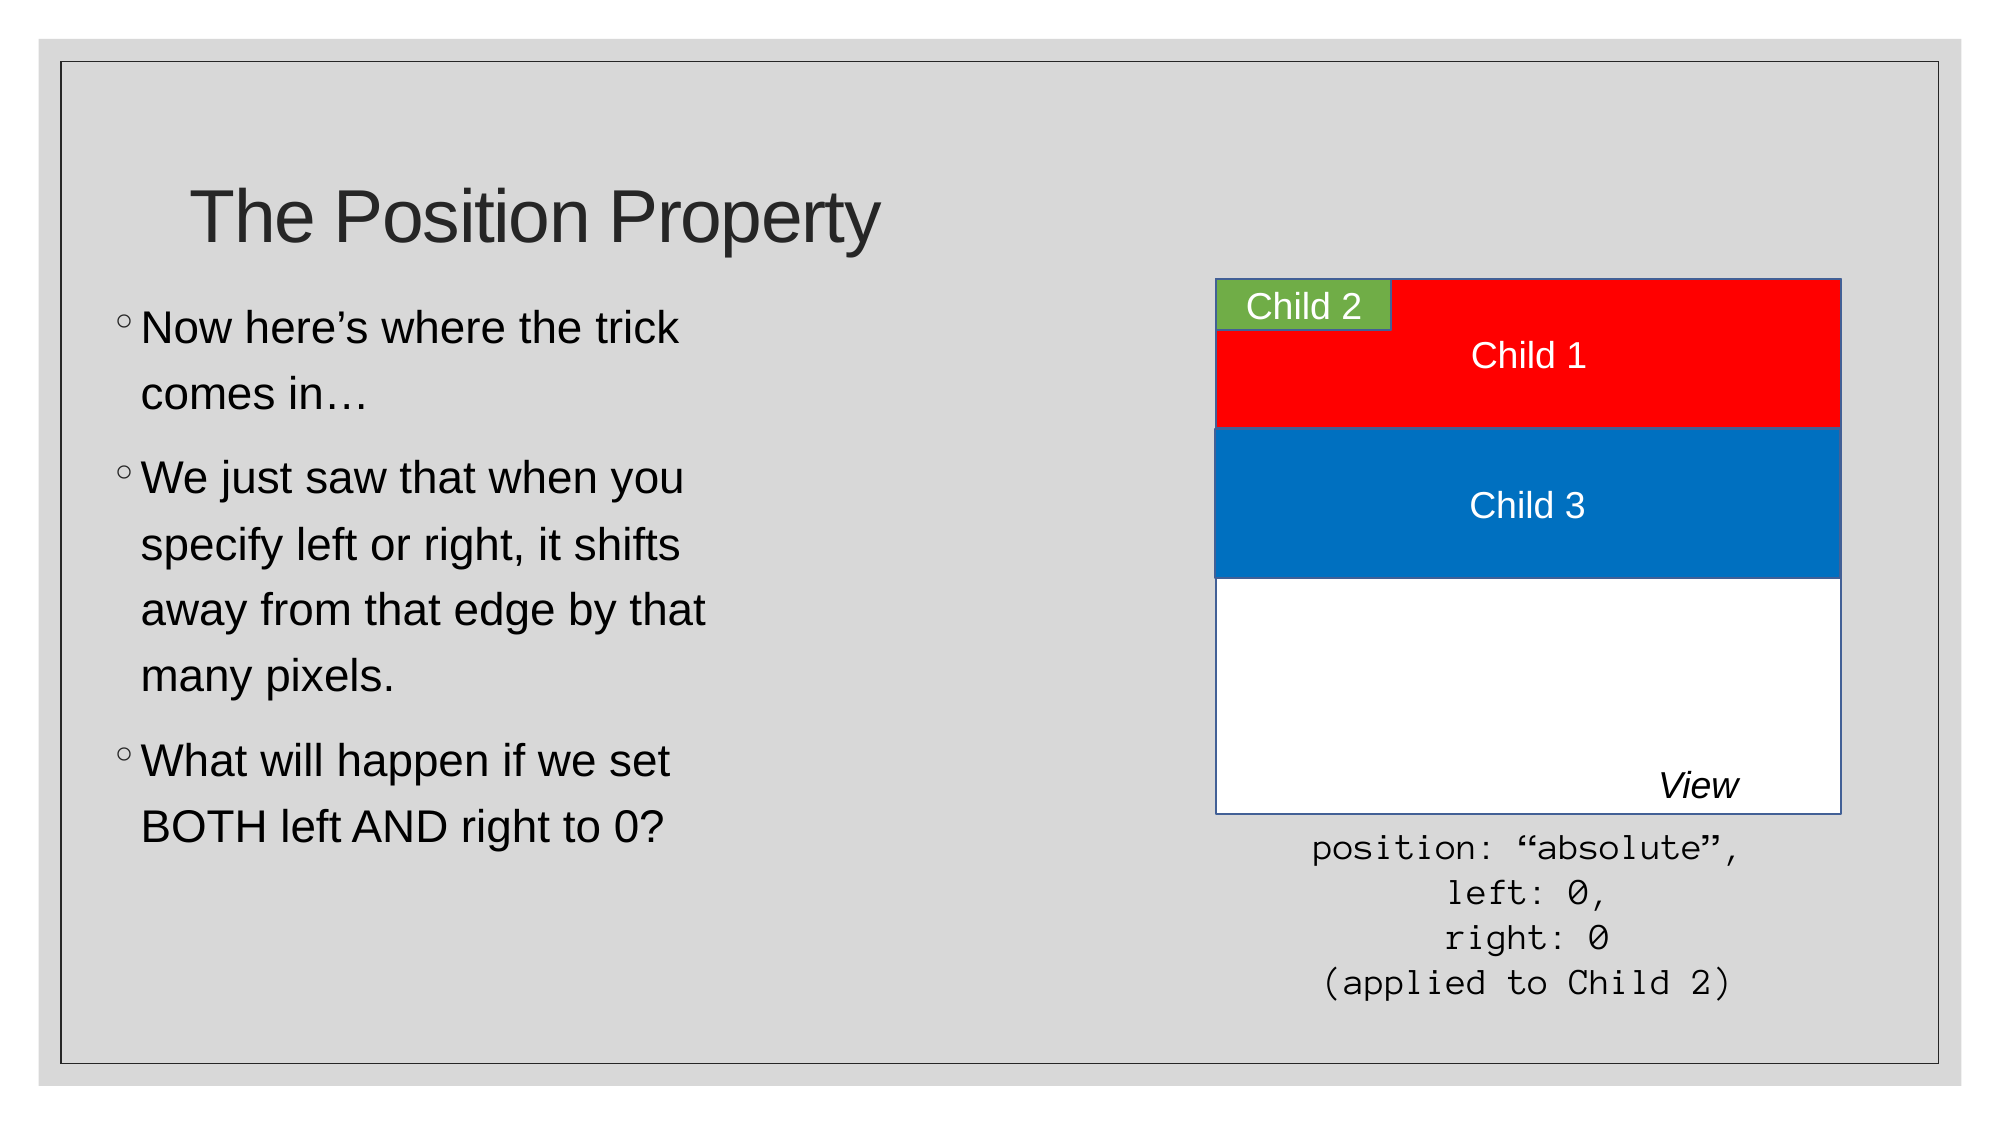

# The Position Property
Now here’s where the trick comes in…
We just saw that when you specify left or right, it shifts away from that edge by that many pixels.
What will happen if we set BOTH left AND right to 0?

Child 1
Child 2
Child 3
View

position: “absolute”,
left: 0,
right: 0
(applied to Child 2)